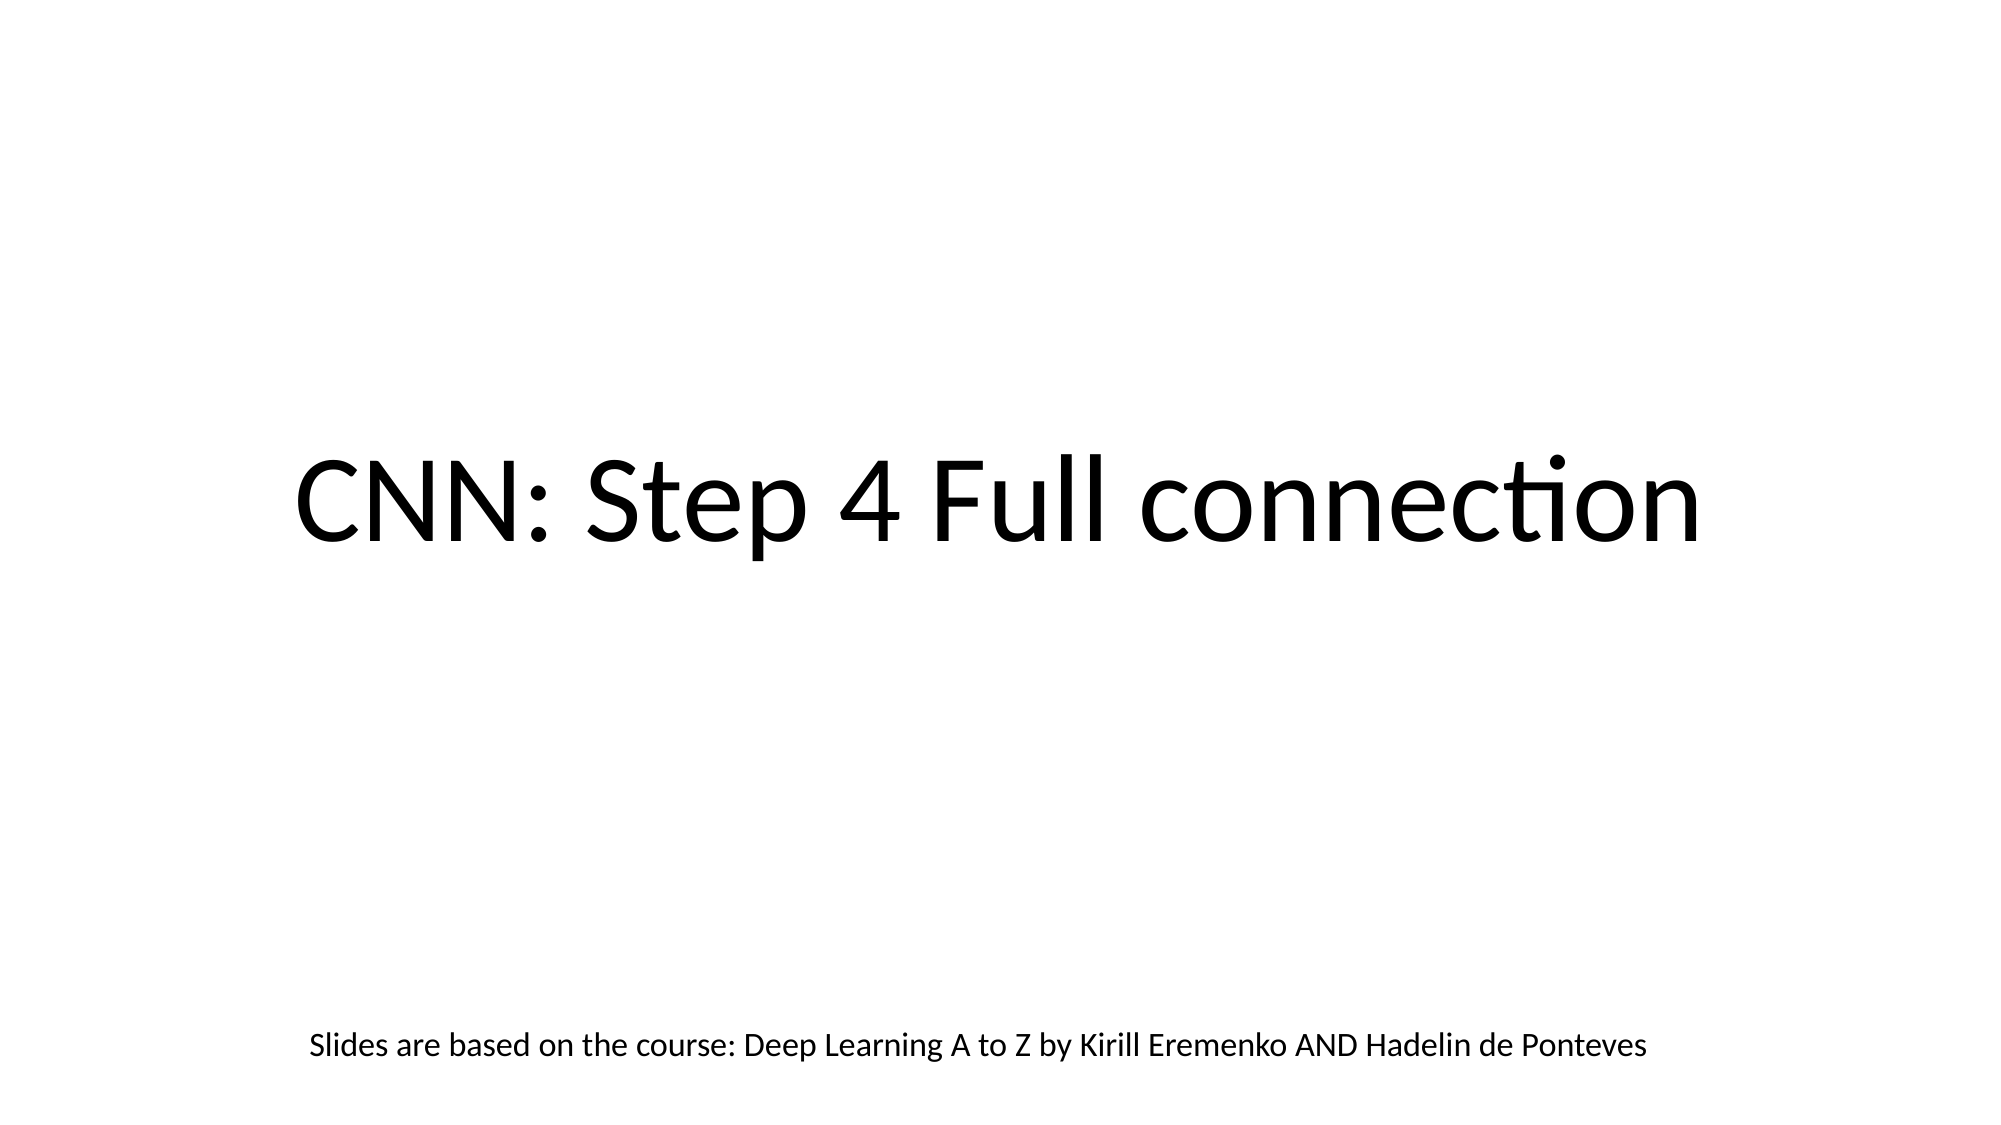

# CNN: Step 4 Full connection

Slides are based on the course: Deep Learning A to Z by Kirill Eremenko AND Hadelin de Ponteves